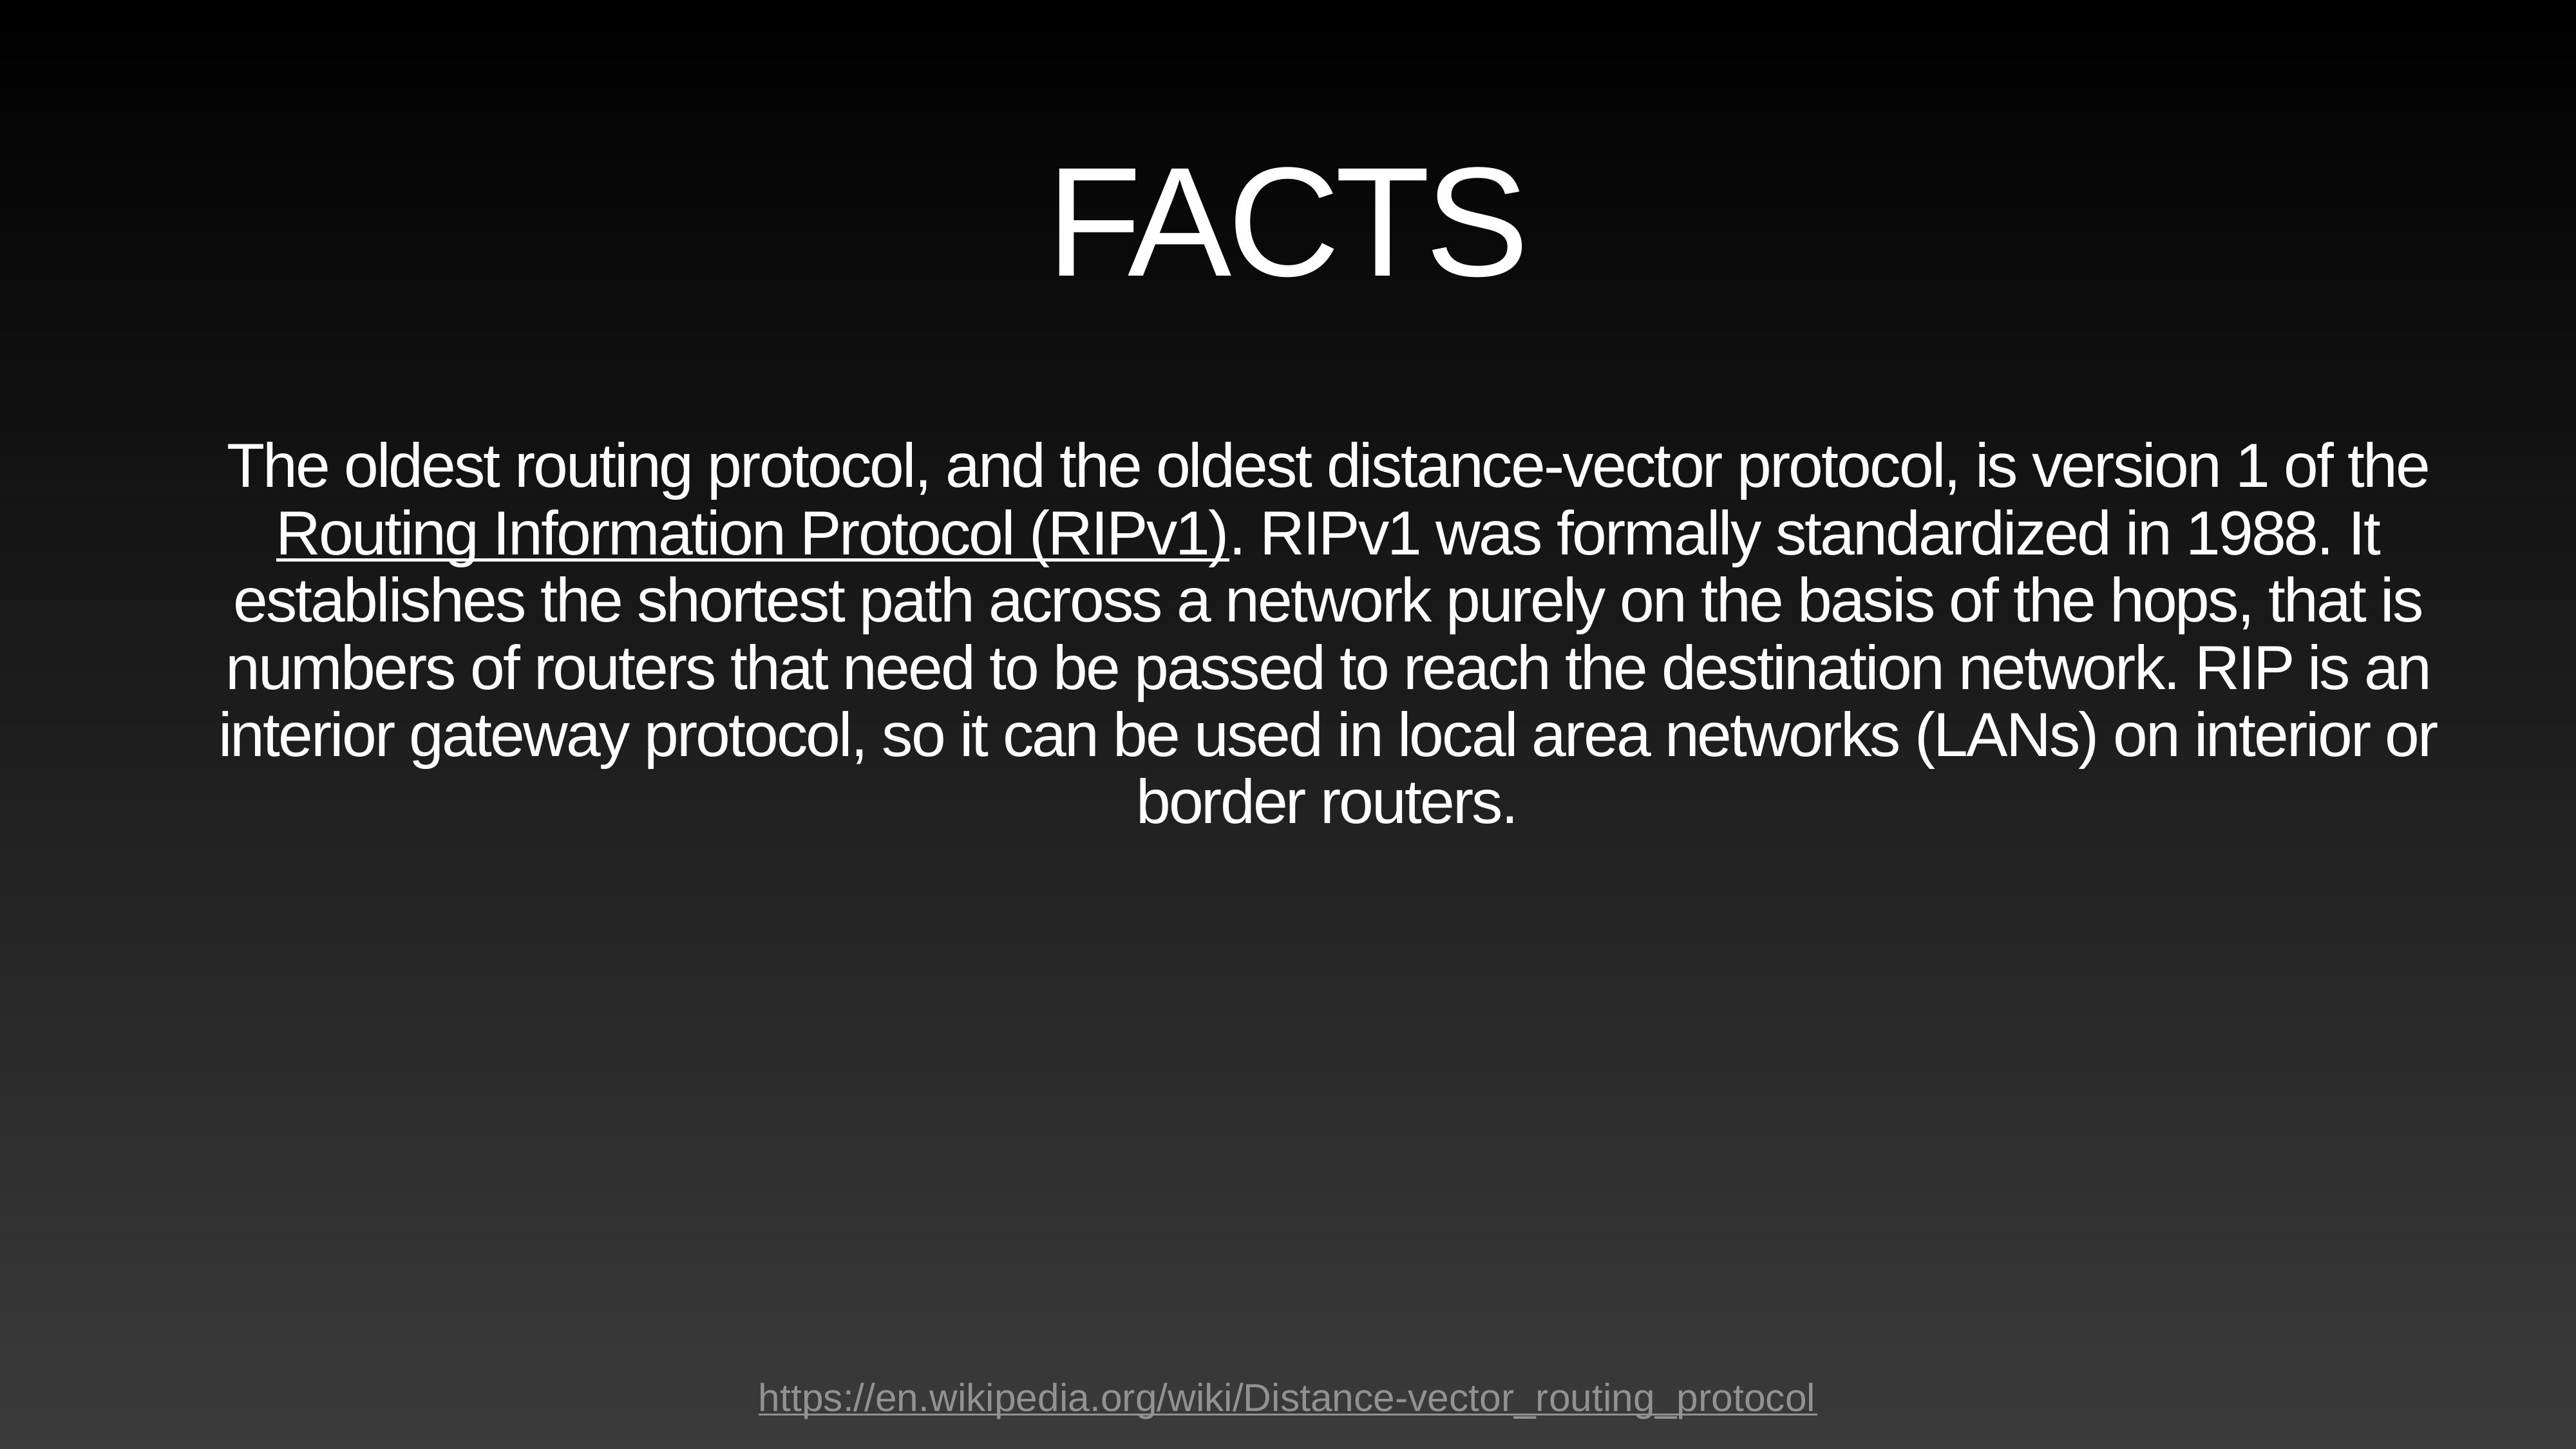

FACTS
# The oldest routing protocol, and the oldest distance-vector protocol, is version 1 of the Routing Information Protocol (RIPv1). RIPv1 was formally standardized in 1988. It establishes the shortest path across a network purely on the basis of the hops, that is numbers of routers that need to be passed to reach the destination network. RIP is an interior gateway protocol, so it can be used in local area networks (LANs) on interior or border routers.
https://en.wikipedia.org/wiki/Distance-vector_routing_protocol